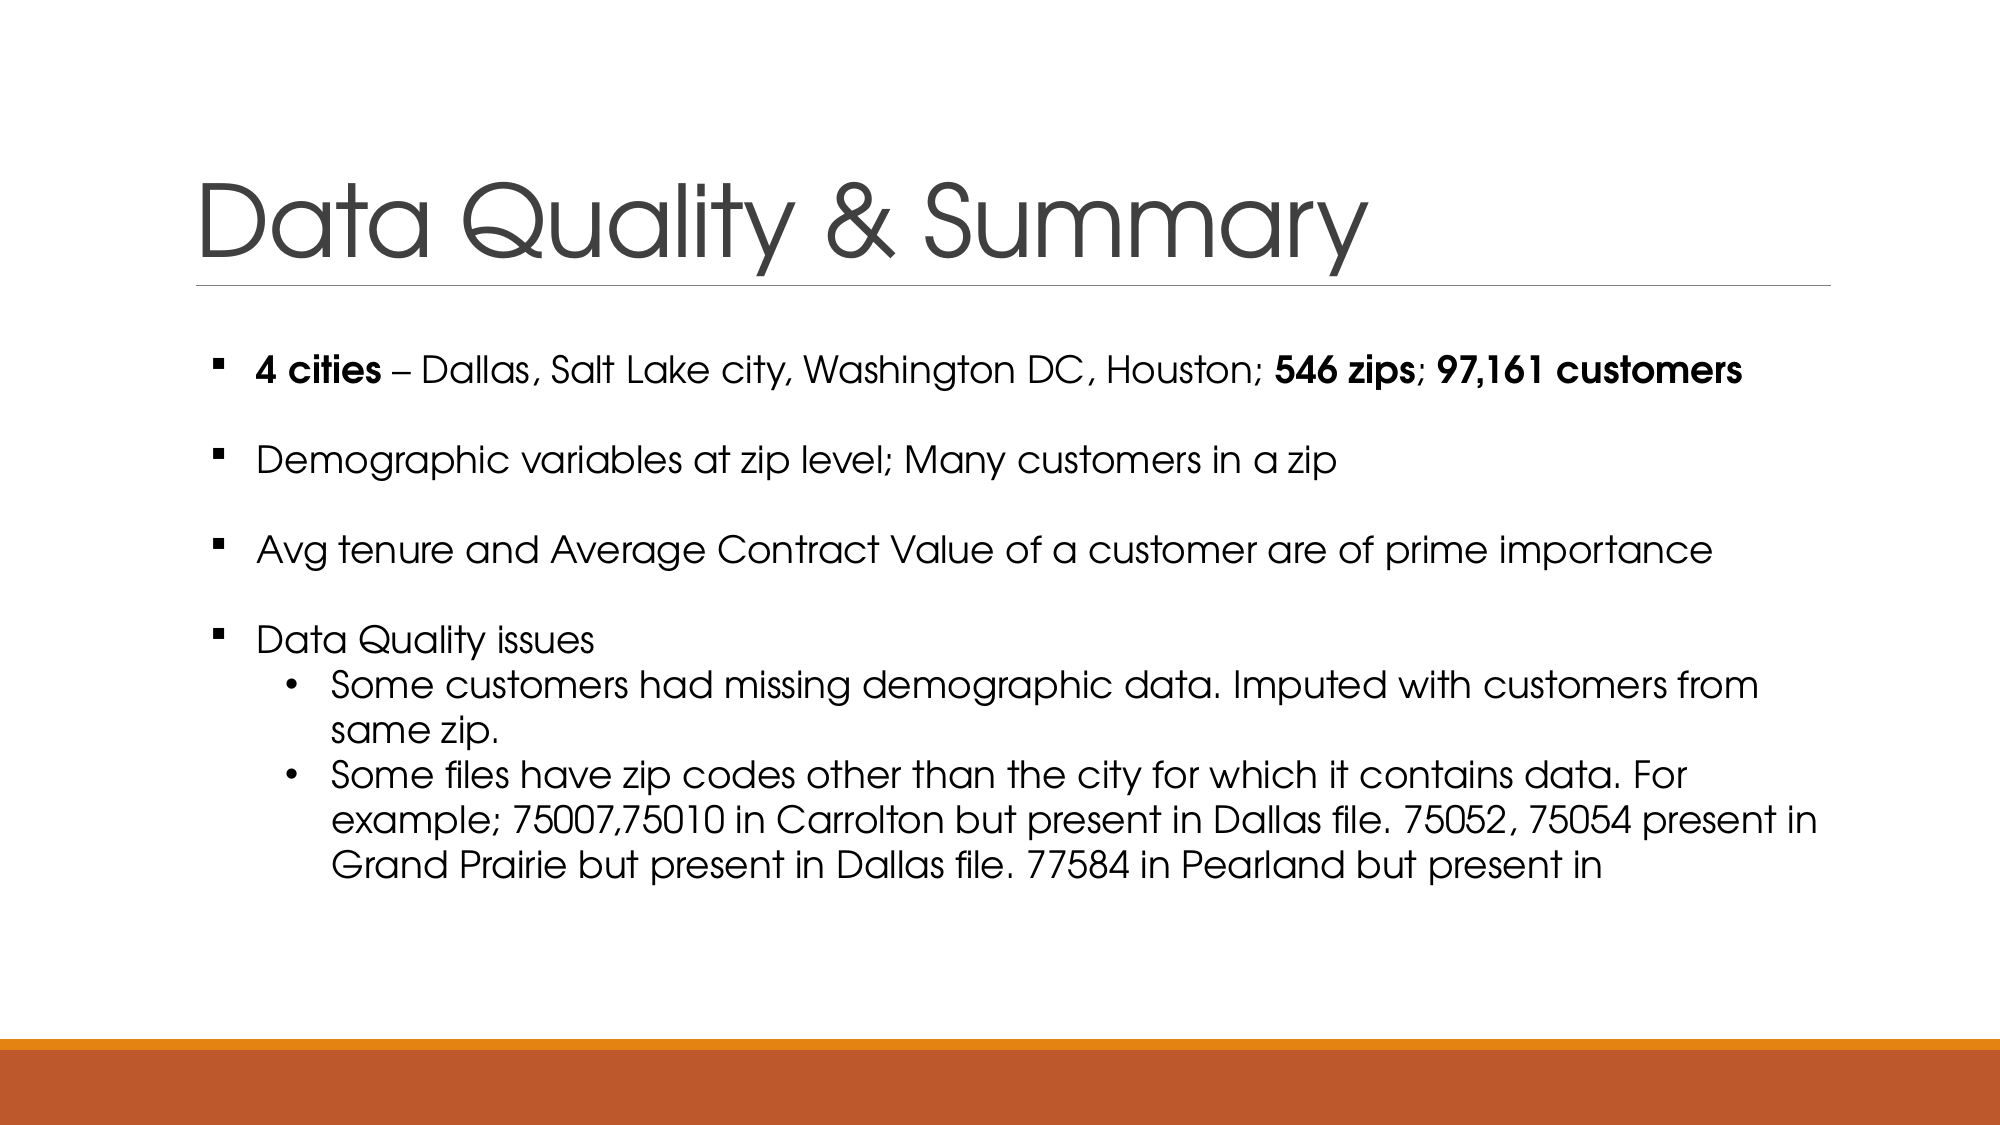

# Data Quality & Summary
4 cities – Dallas, Salt Lake city, Washington DC, Houston; 546 zips; 97,161 customers

Demographic variables at zip level; Many customers in a zip

Avg tenure and Average Contract Value of a customer are of prime importance

Data Quality issues
Some customers had missing demographic data. Imputed with customers from same zip.
Some files have zip codes other than the city for which it contains data. For example; 75007,75010 in Carrolton but present in Dallas file. 75052, 75054 present in Grand Prairie but present in Dallas file. 77584 in Pearland but present in